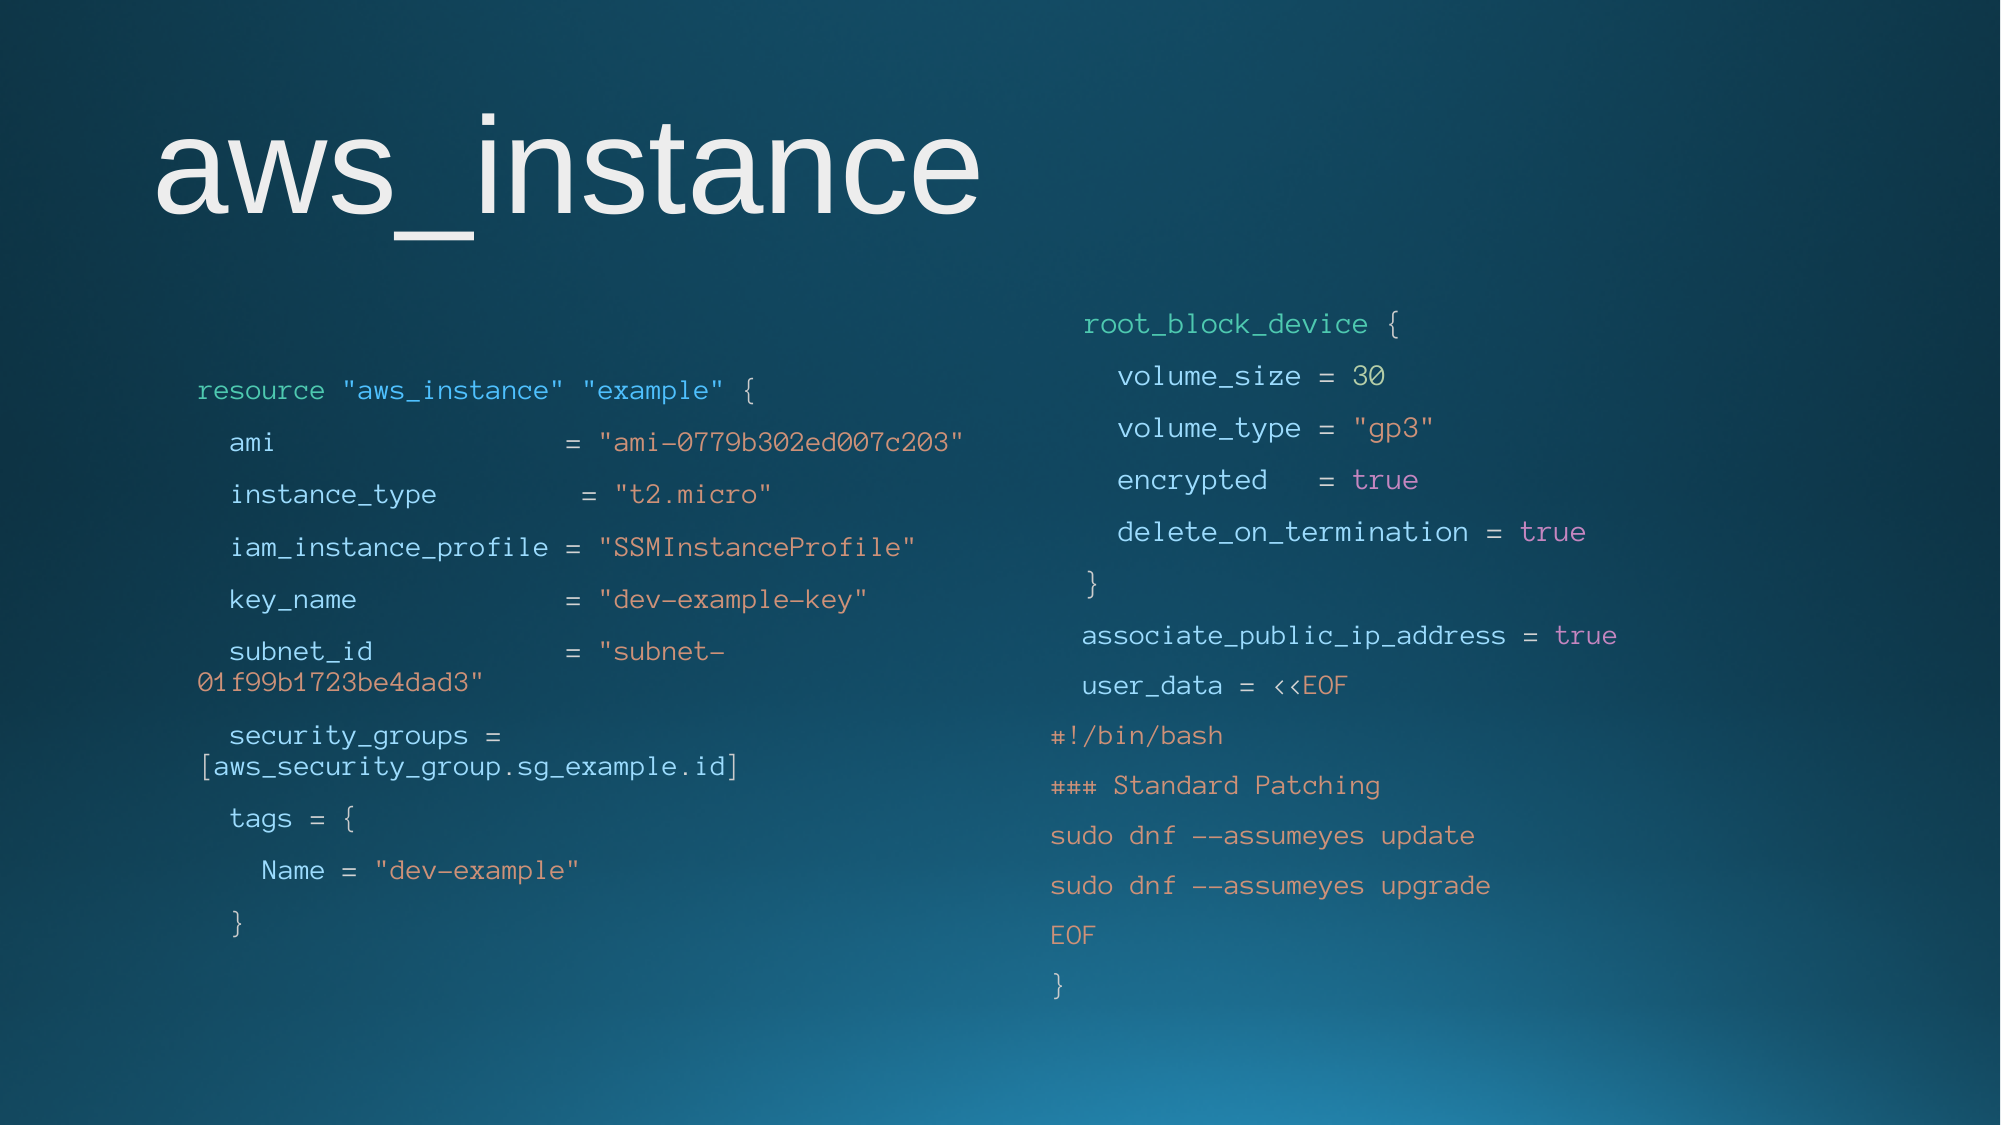

# aws_instance
resource "aws_instance" "example" {
  ami                  = "ami-0779b302ed007c203"
  instance_type         = "t2.micro"
  iam_instance_profile = "SSMInstanceProfile"
  key_name             = "dev-example-key"
  subnet_id            = "subnet-01f99b1723be4dad3"
  security_groups = [aws_security_group.sg_example.id]
  tags = {
    Name = "dev-example"
  }
  root_block_device {
    volume_size = 30
    volume_type = "gp3"
    encrypted   = true
    delete_on_termination = true
  }
  associate_public_ip_address = true
  user_data = <<EOF
#!/bin/bash
### Standard Patching
sudo dnf --assumeyes update
sudo dnf --assumeyes upgrade
EOF
}